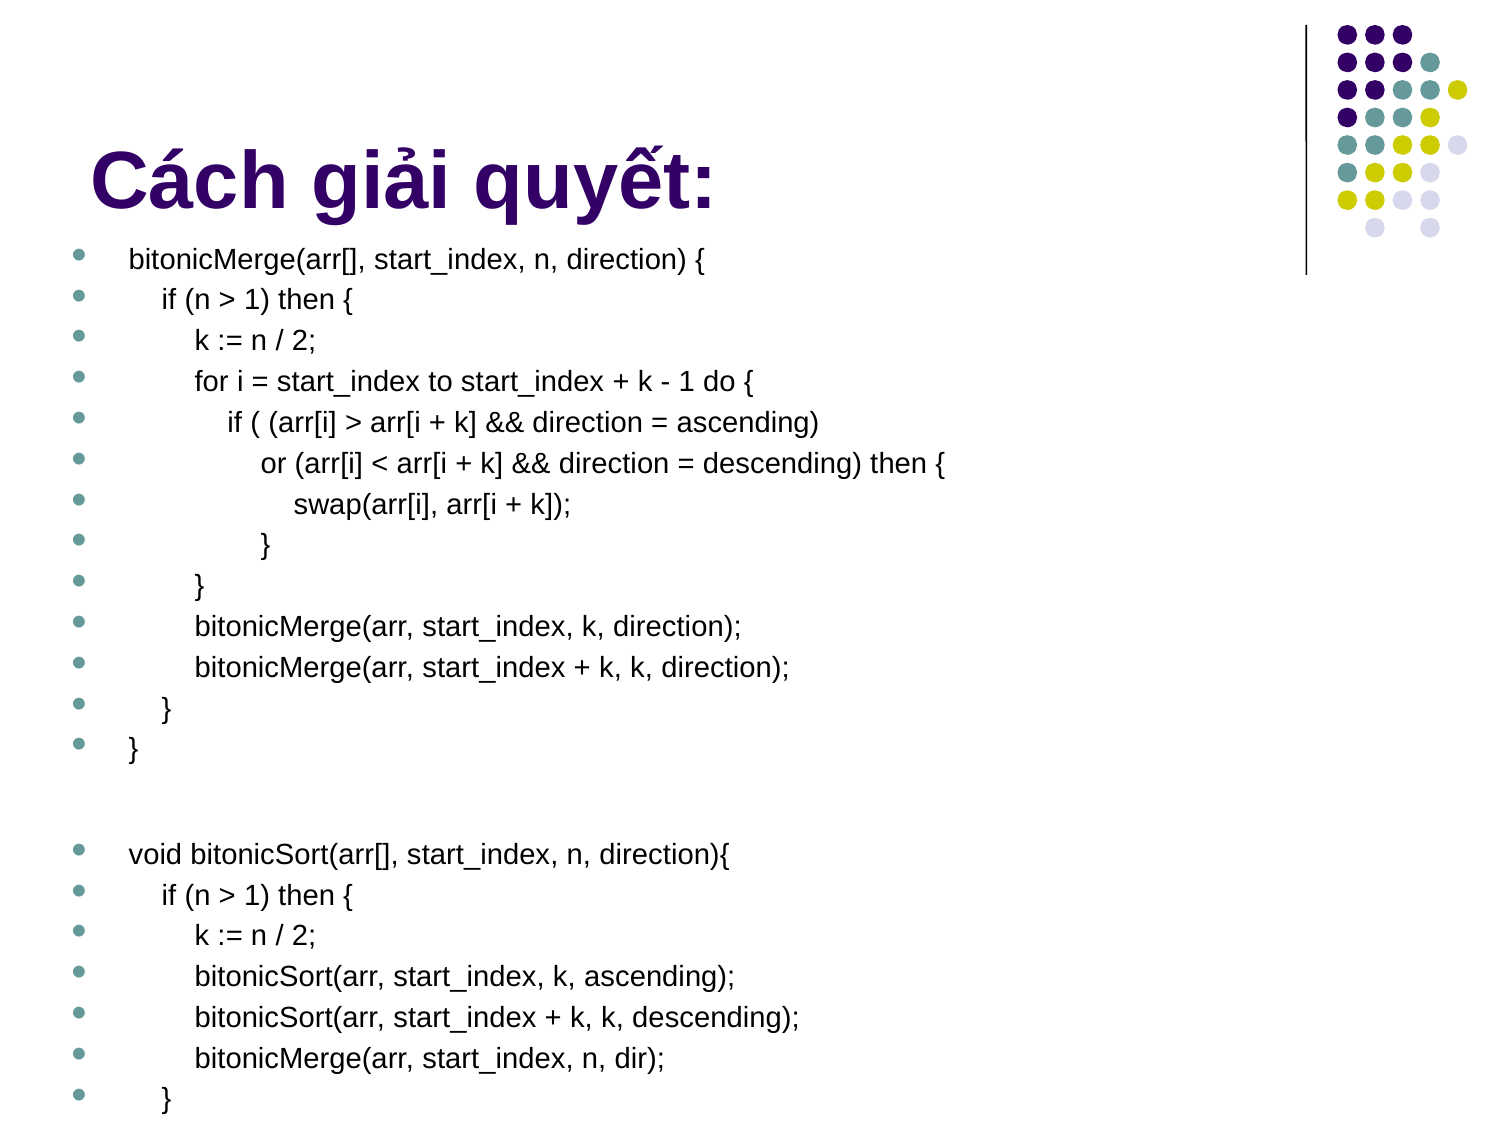

# Cách giải quyết:
bitonicMerge(arr[], start_index, n, direction) {
    if (n > 1) then {
        k := n / 2;
        for i = start_index to start_index + k - 1 do {
            if ( (arr[i] > arr[i + k] && direction = ascending)
                or (arr[i] < arr[i + k] && direction = descending) then {
                    swap(arr[i], arr[i + k]);
                }
        }
        bitonicMerge(arr, start_index, k, direction);
        bitonicMerge(arr, start_index + k, k, direction);
    }
}

void bitonicSort(arr[], start_index, n, direction){
    if (n > 1) then {
        k := n / 2;
        bitonicSort(arr, start_index, k, ascending);
        bitonicSort(arr, start_index + k, k, descending);
        bitonicMerge(arr, start_index, n, dir);
    }
}